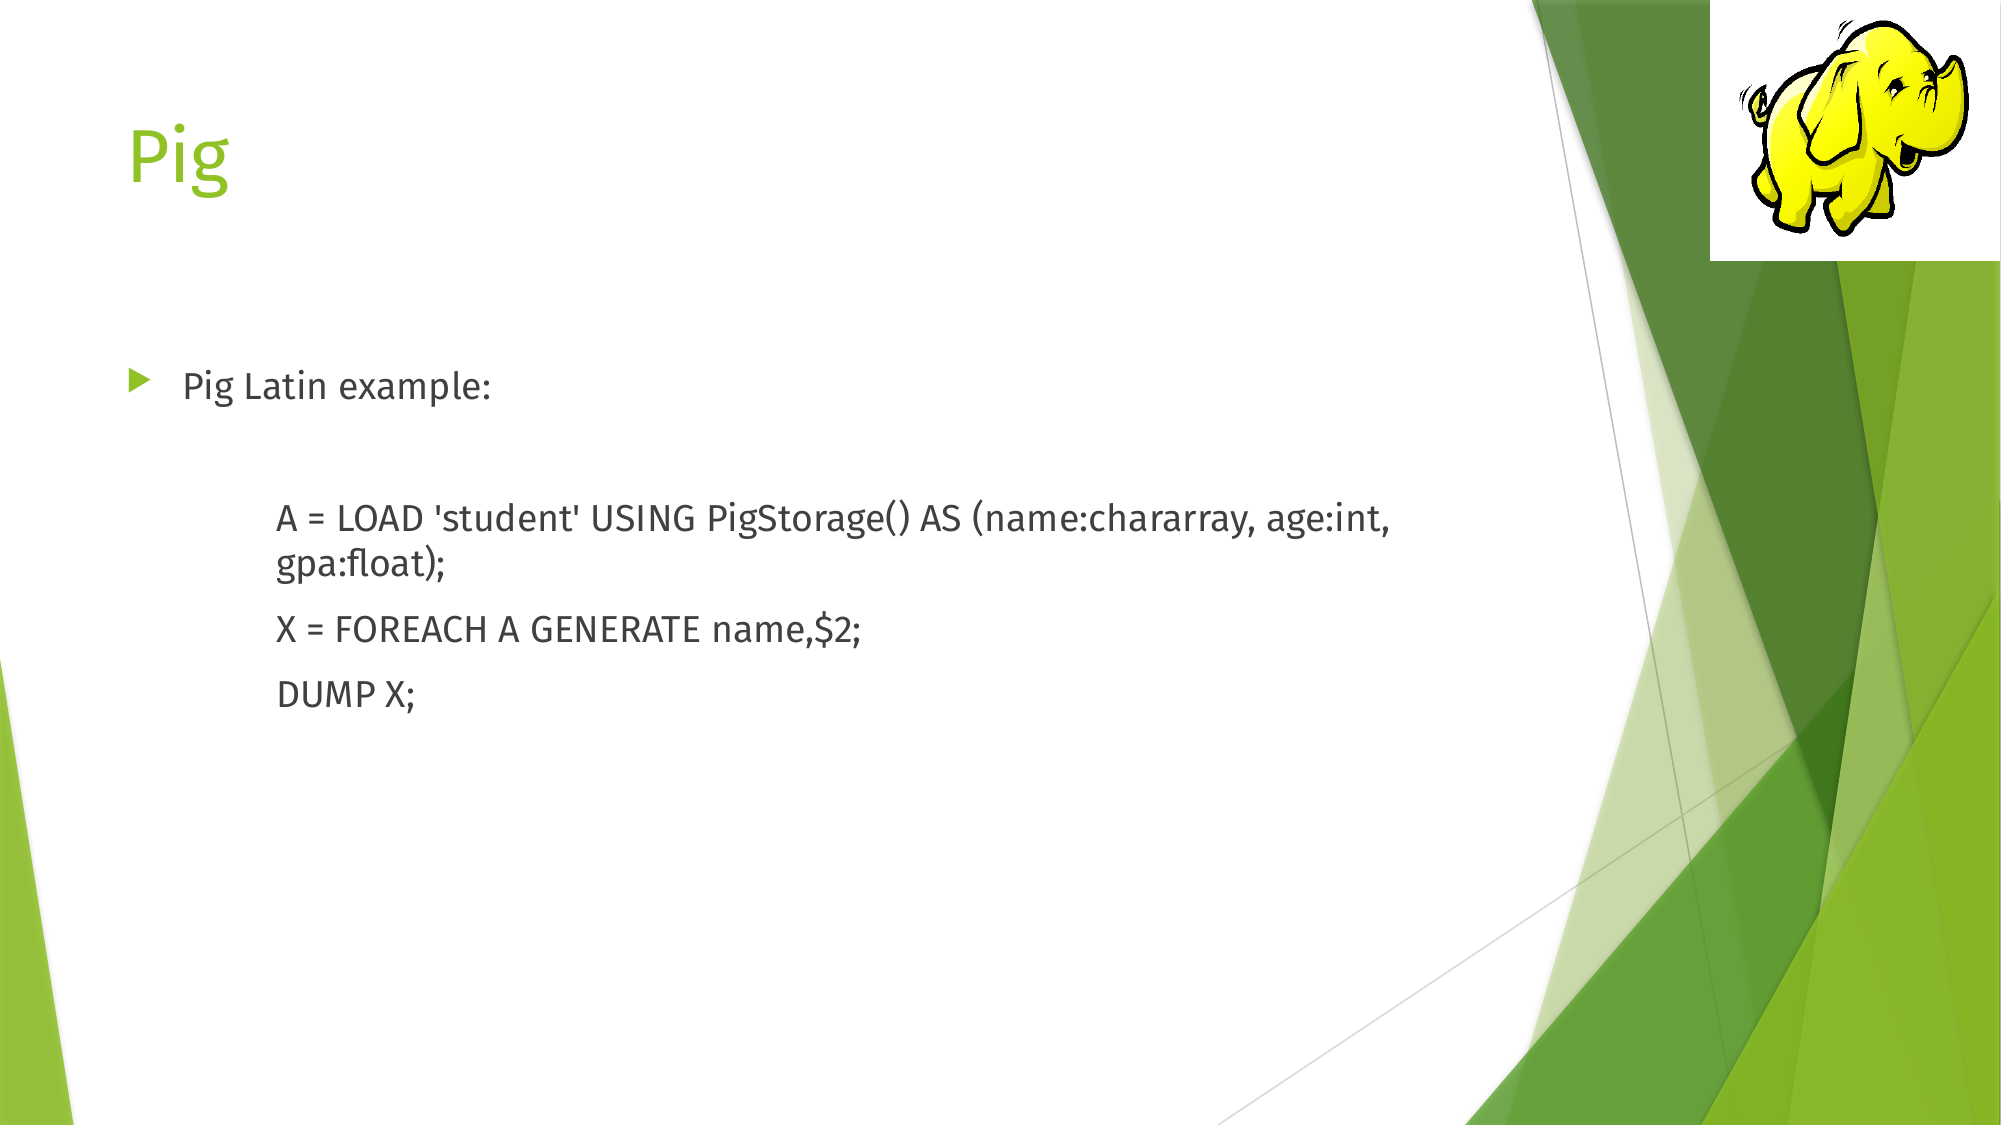

# Pig
Pig Latin example:

A = LOAD 'student' USING PigStorage() AS (name:chararray, age:int, gpa:float);
X = FOREACH A GENERATE name,$2;
DUMP X;